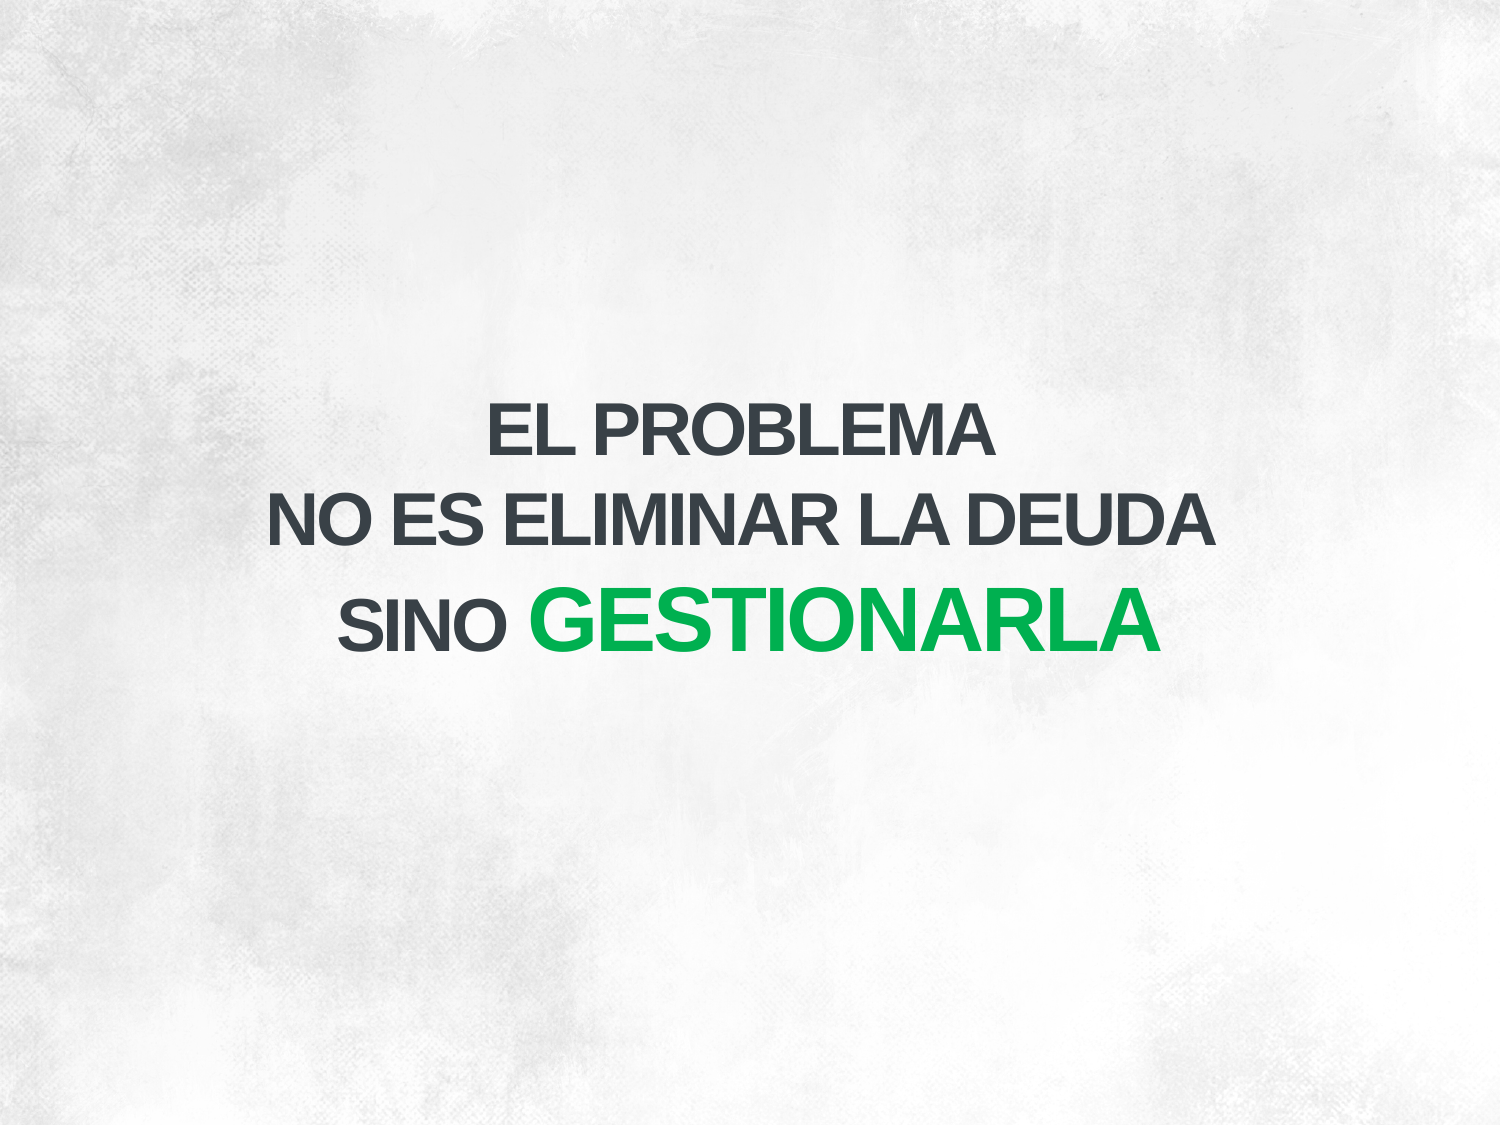

EL PROBLEMA
NO ES ELIMINAR LA DEUDA
SINO GESTIONARLA